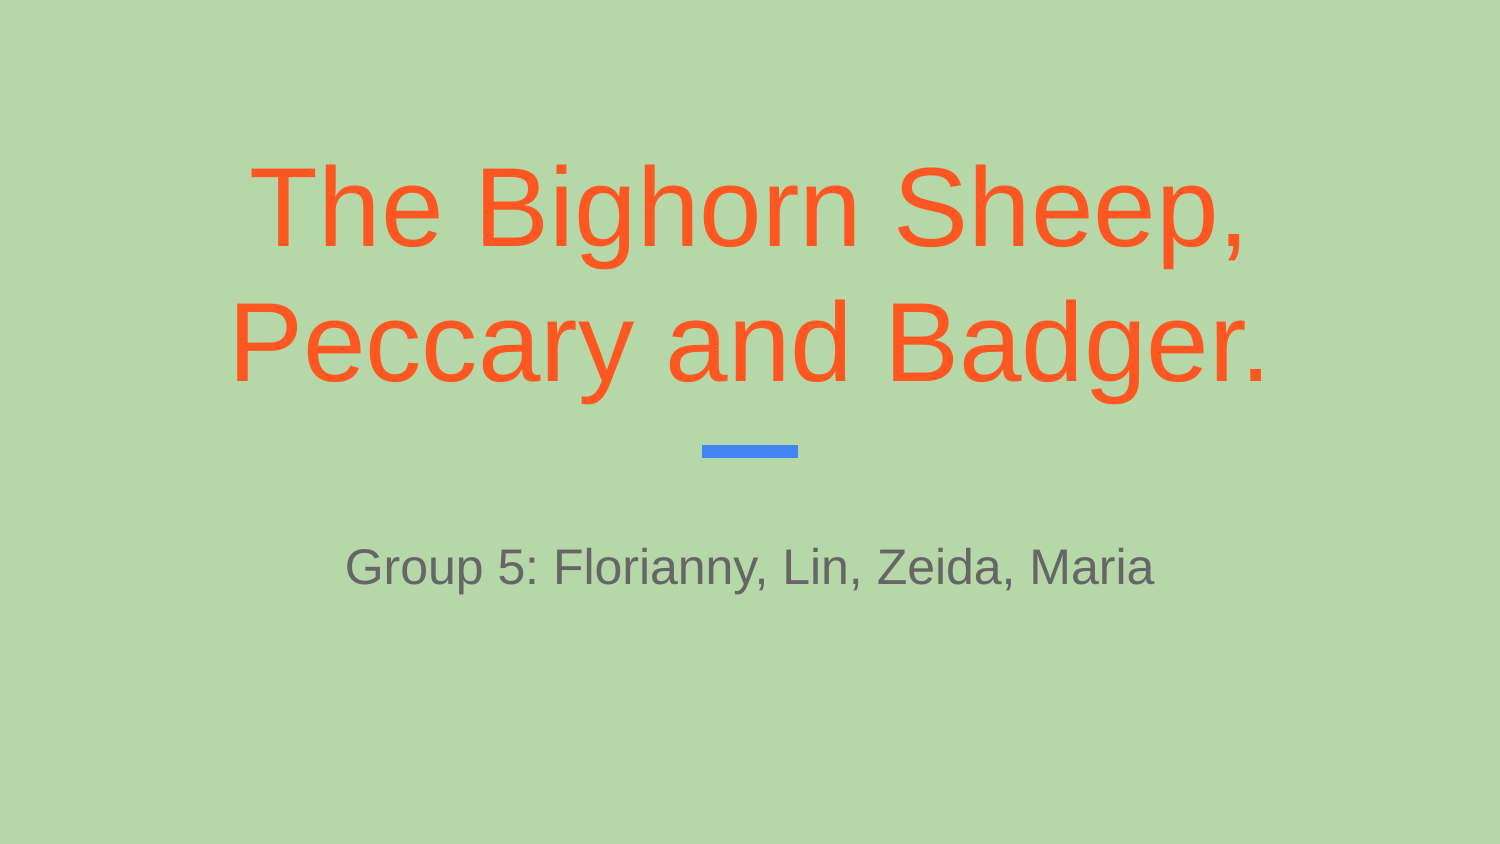

# The Bighorn Sheep, Peccary and Badger.
Group 5: Florianny, Lin, Zeida, Maria